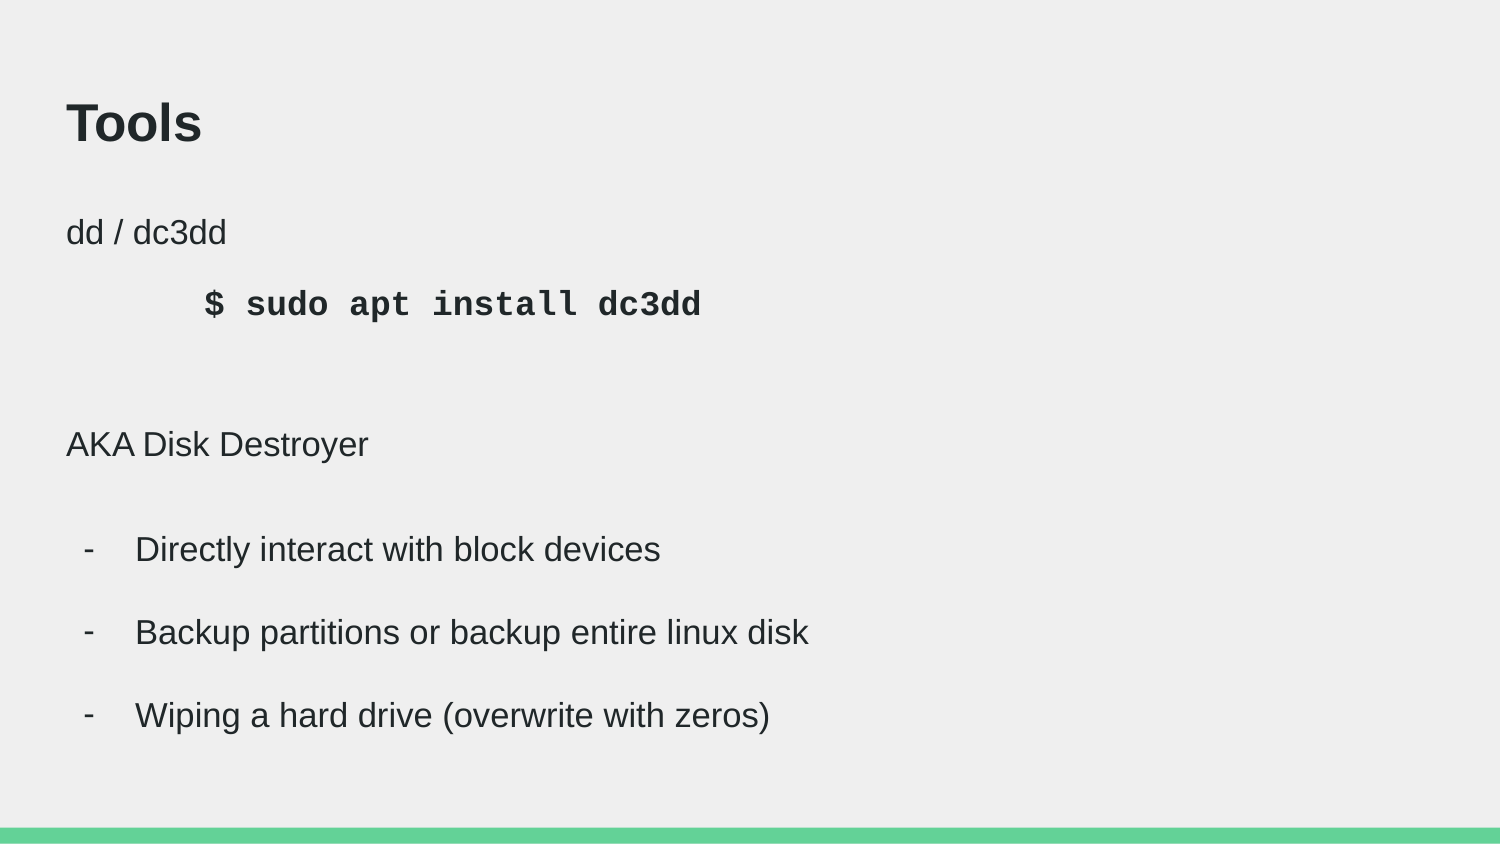

# Tools
dd / dc3dd
	$ sudo apt install dc3dd

AKA Disk Destroyer
Directly interact with block devices
Backup partitions or backup entire linux disk
Wiping a hard drive (overwrite with zeros)